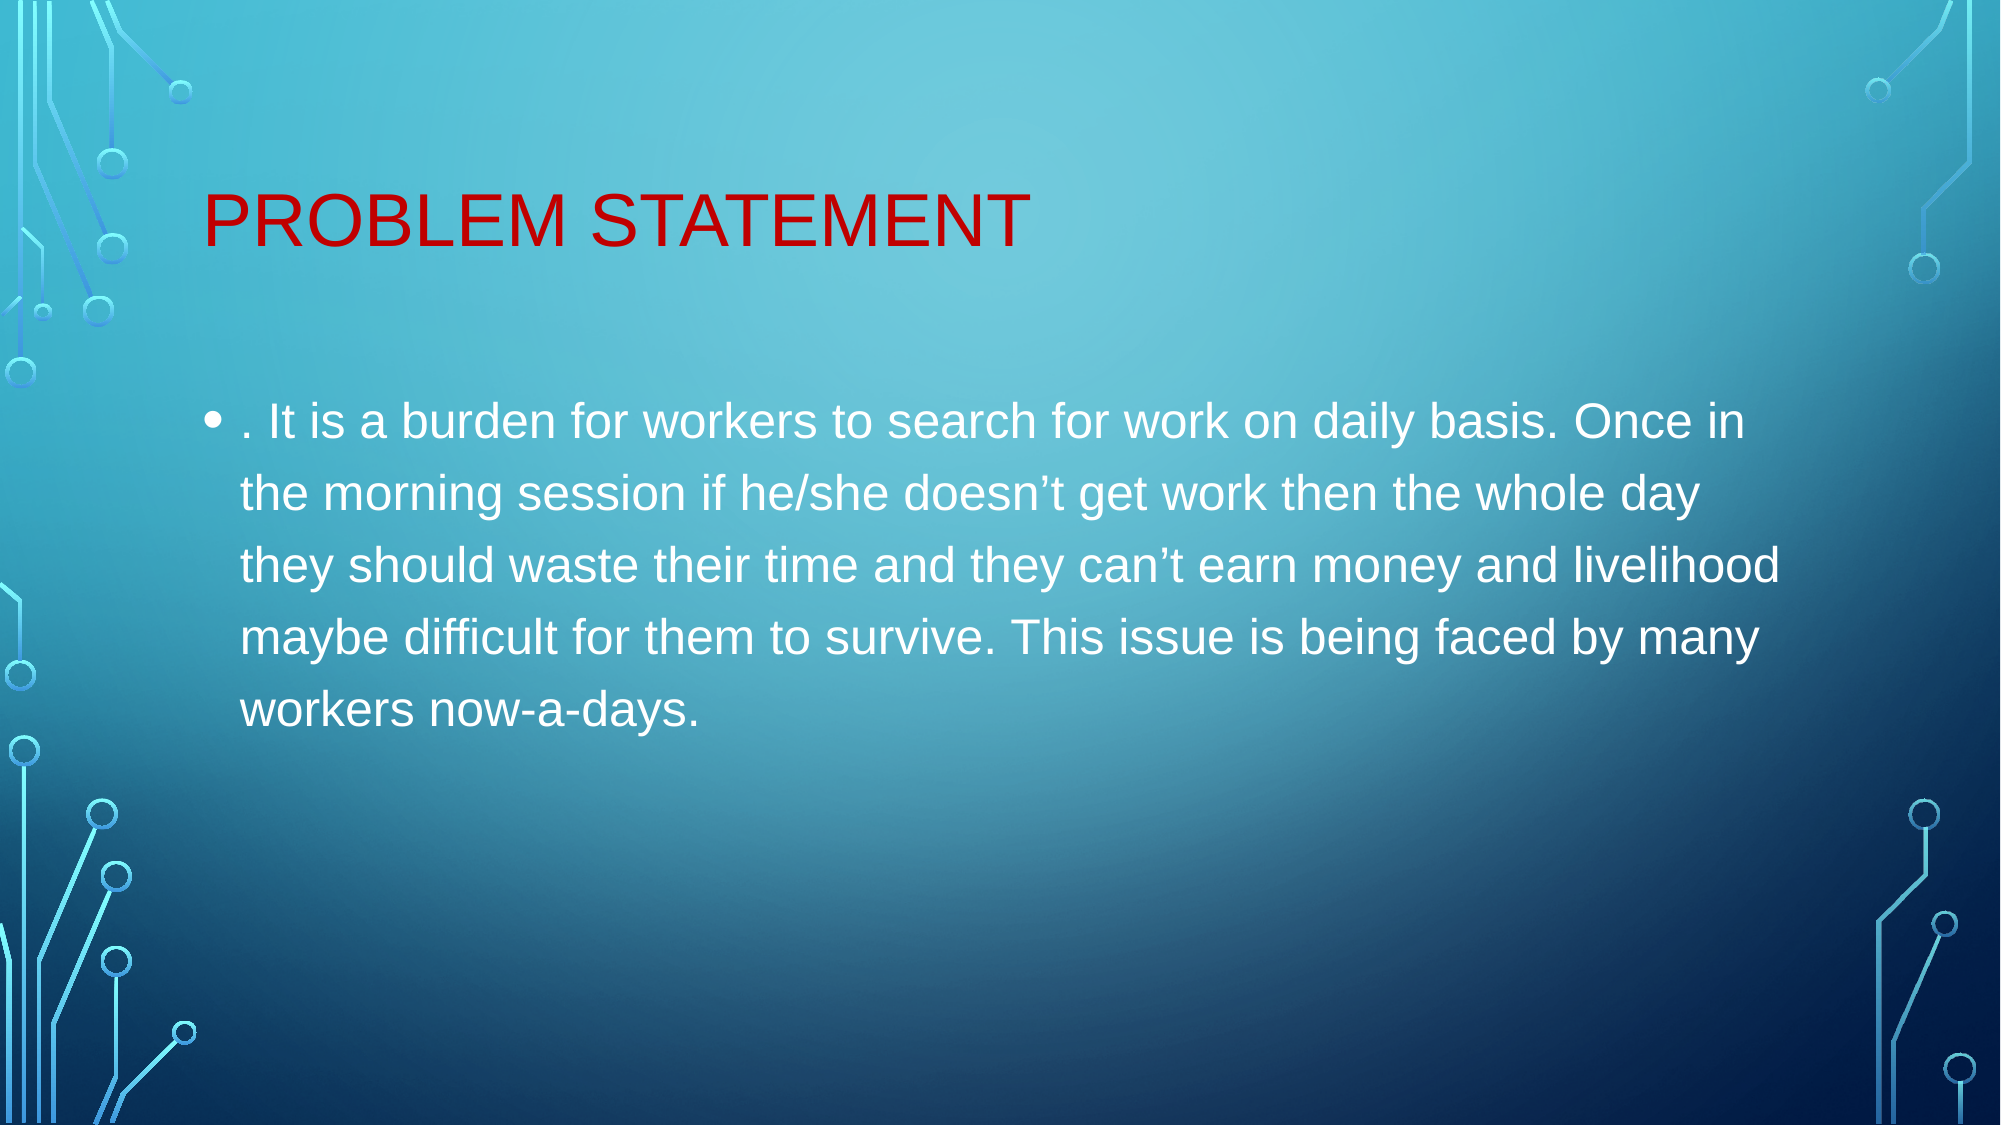

# Problem statement
. It is a burden for workers to search for work on daily basis. Once in the morning session if he/she doesn’t get work then the whole day they should waste their time and they can’t earn money and livelihood maybe difficult for them to survive. This issue is being faced by many workers now-a-days.